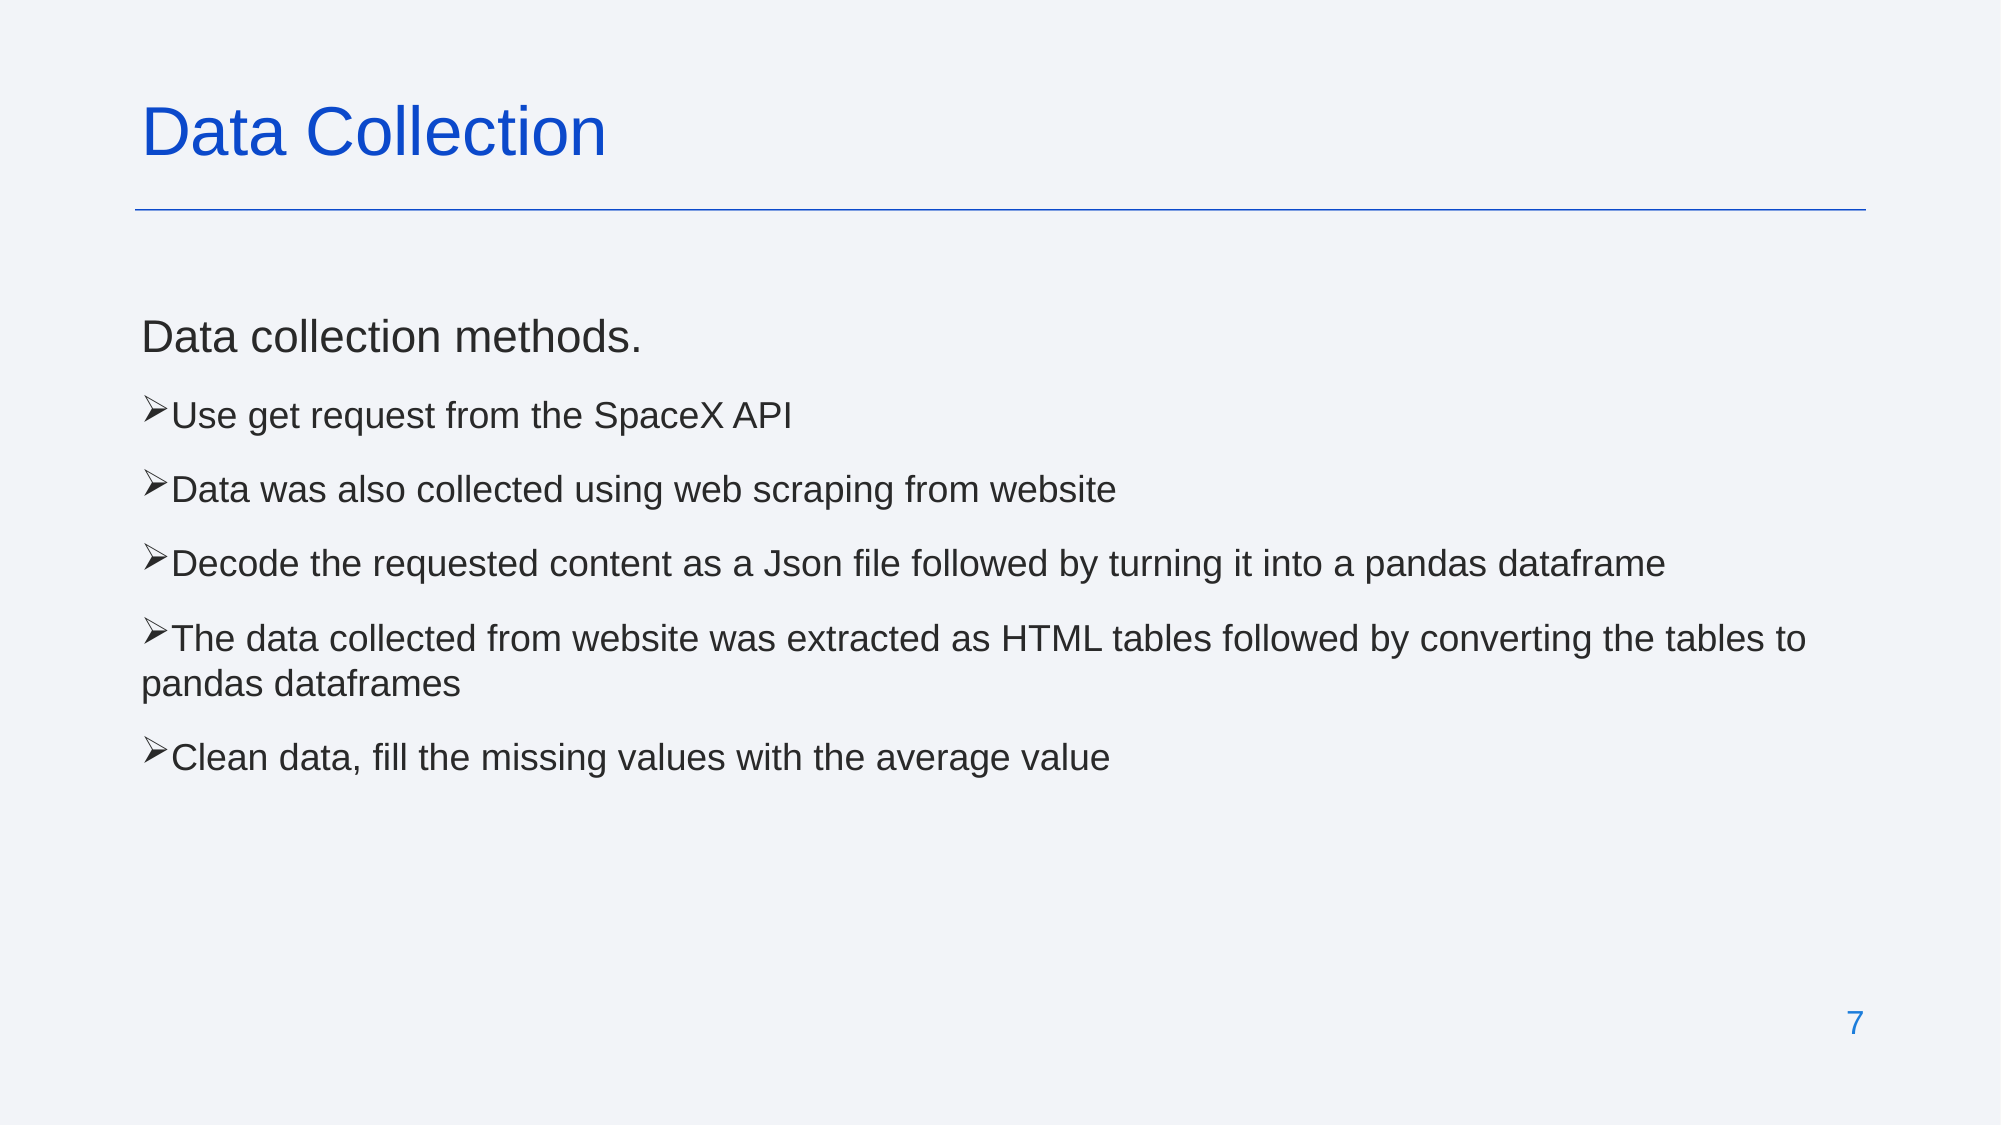

Data Collection
Data collection methods.
Use get request from the SpaceX API
Data was also collected using web scraping from website
Decode the requested content as a Json file followed by turning it into a pandas dataframe
The data collected from website was extracted as HTML tables followed by converting the tables to pandas dataframes
Clean data, fill the missing values with the average value

7